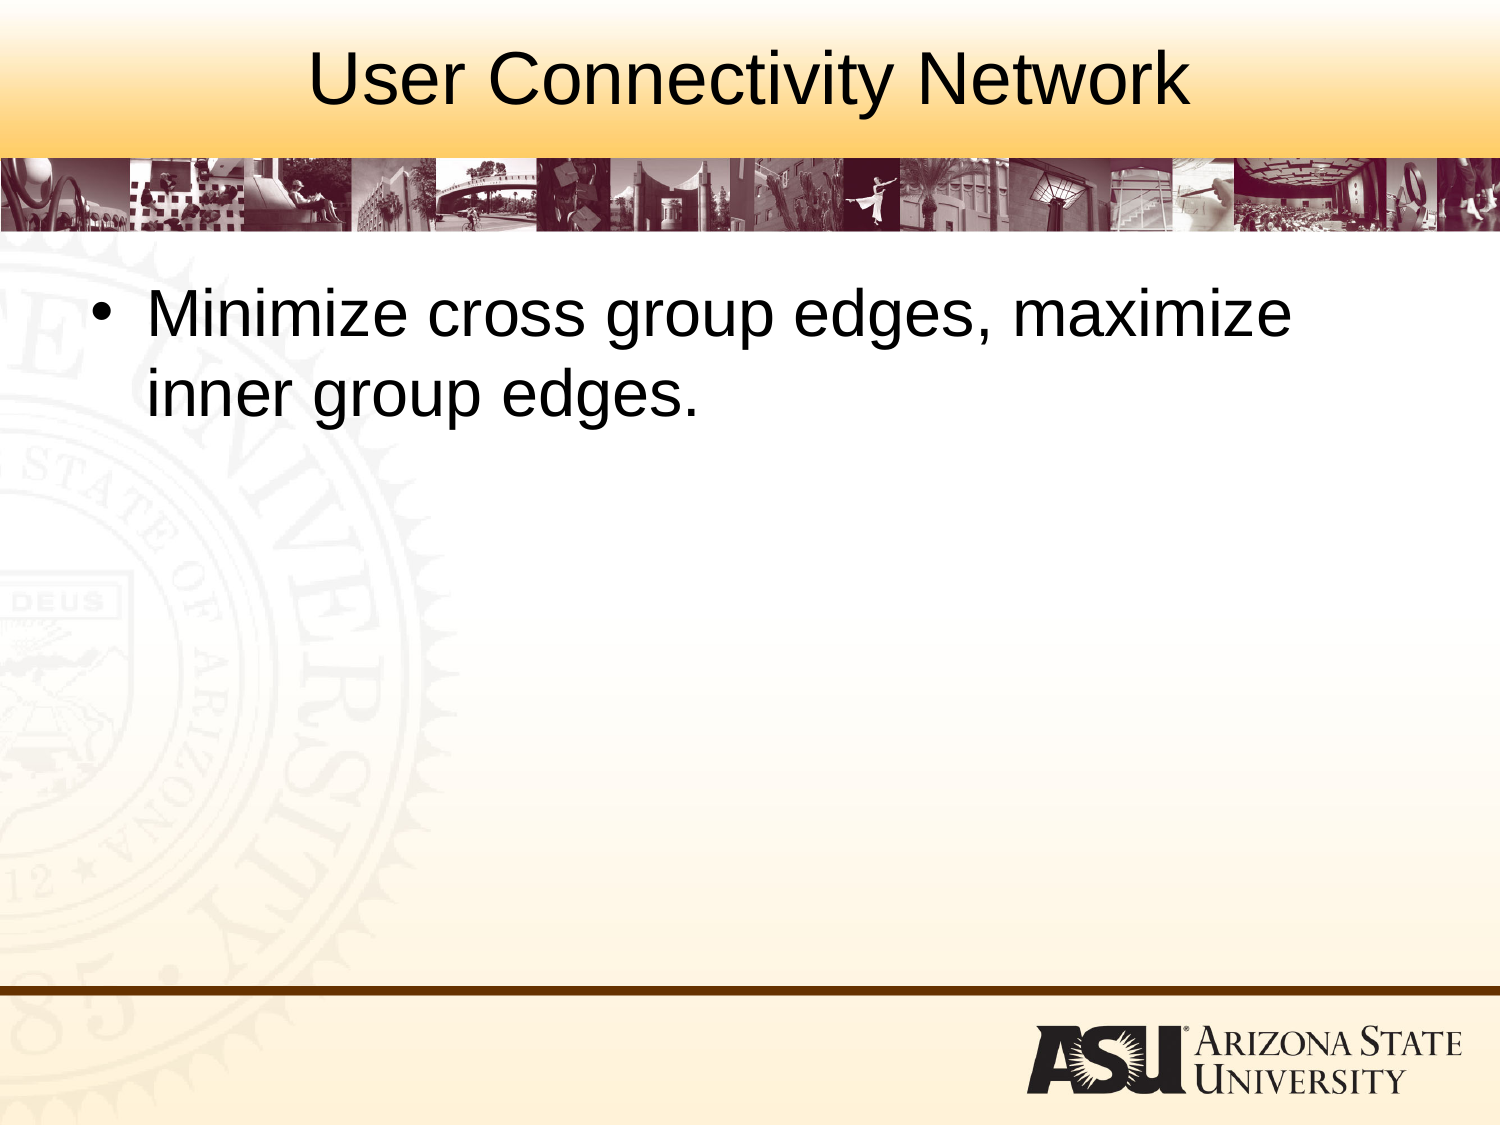

# User Connectivity Network
Minimize cross group edges, maximize inner group edges.